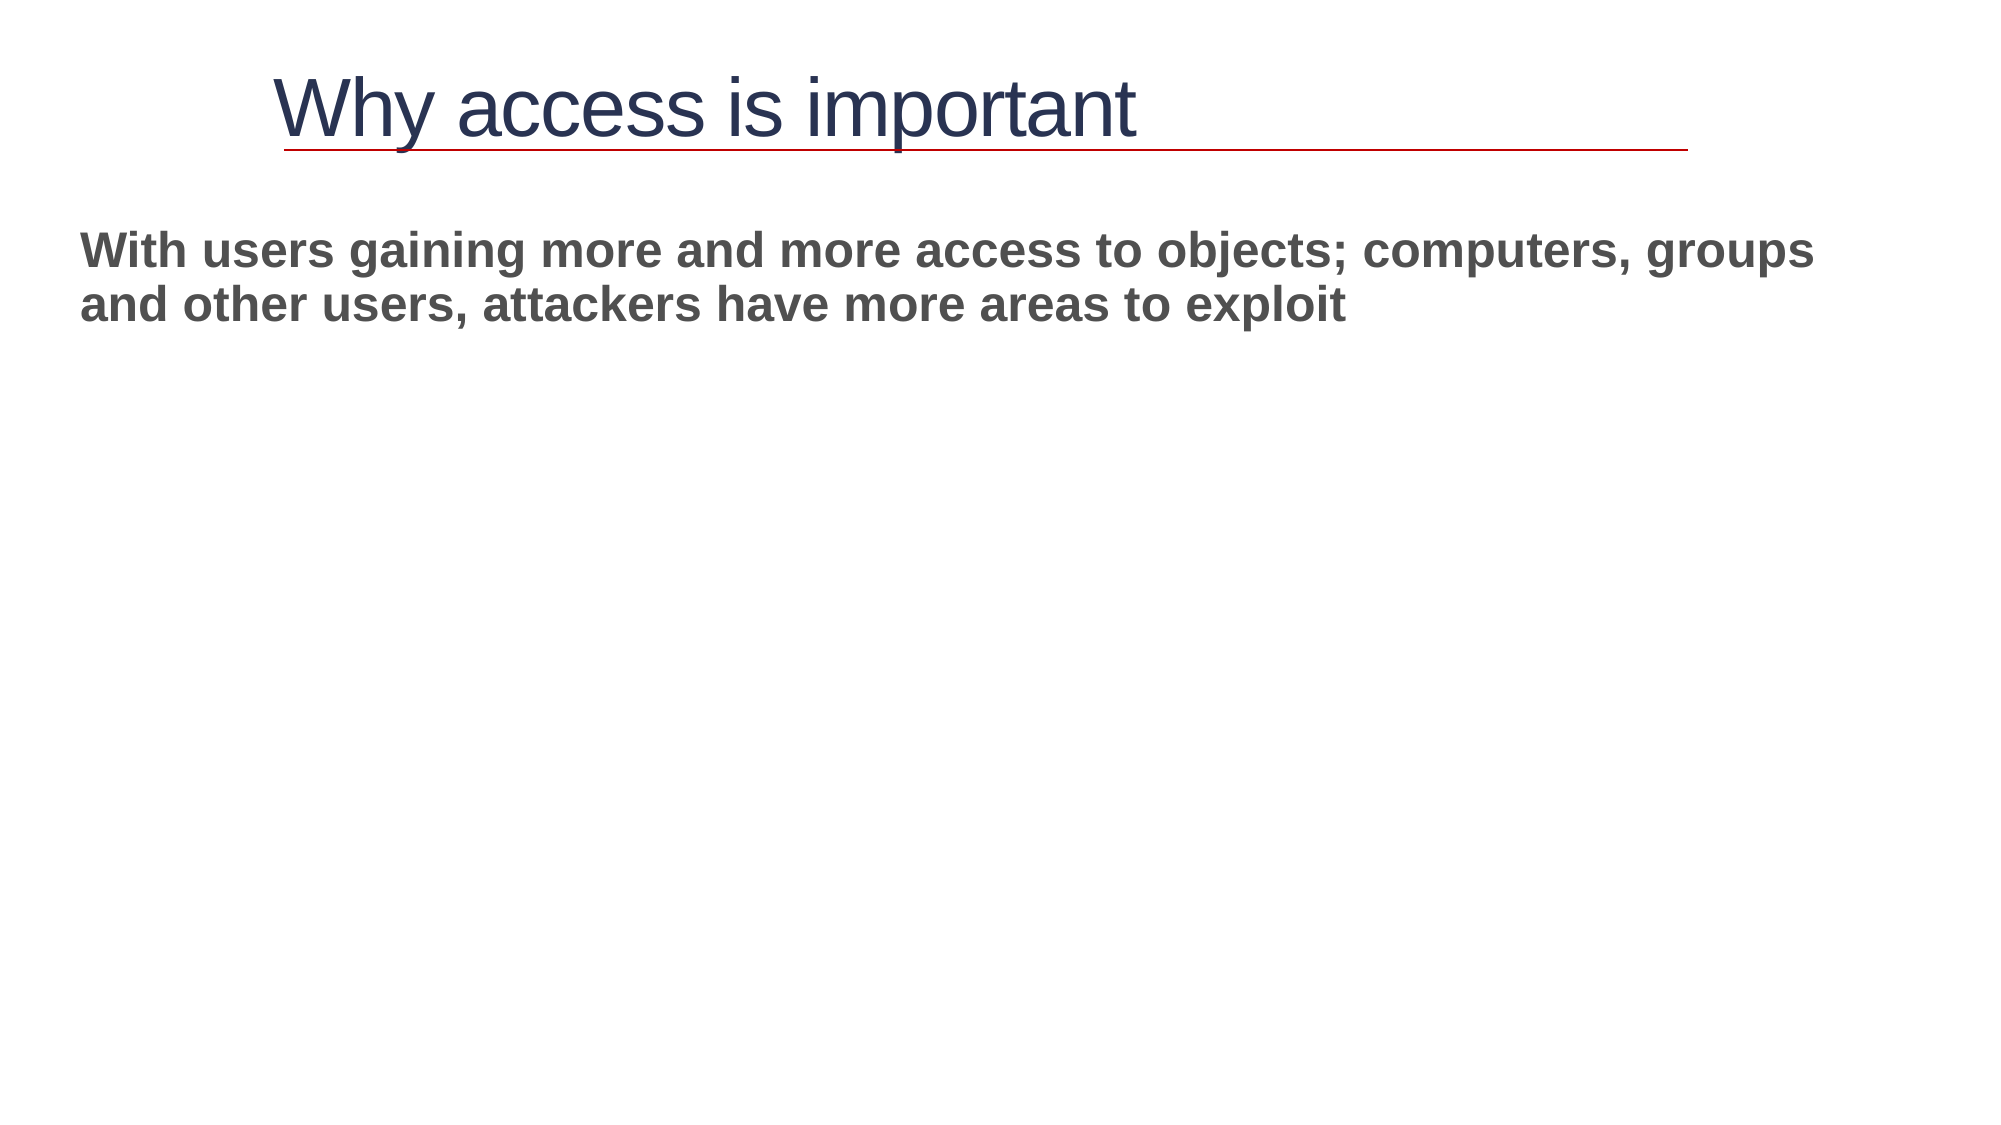

# Why access is important
With users gaining more and more access to objects; computers, groups and other users, attackers have more areas to exploit